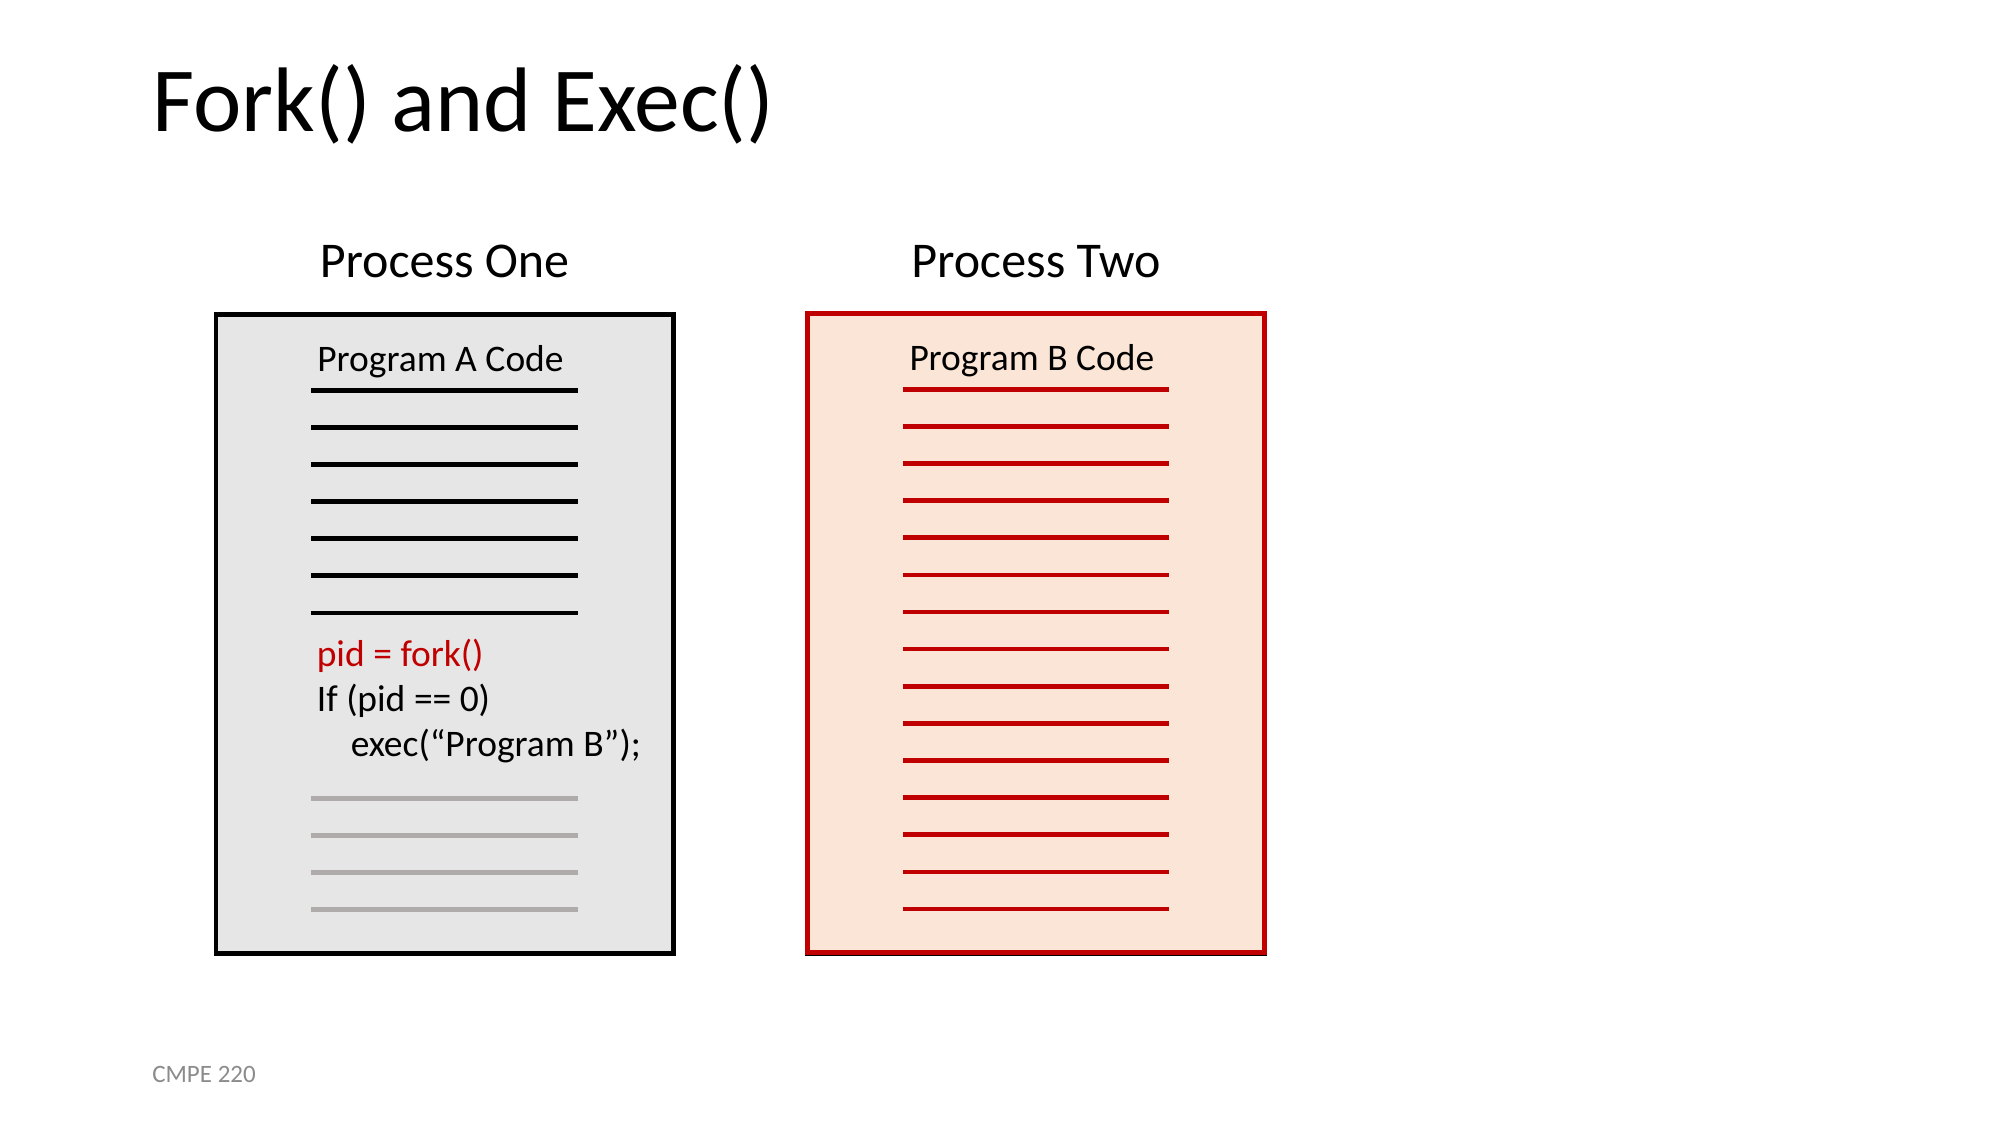

# Fork() and Exec()
Process One
Process Two

Program A Code
pid = fork()
If (pid == 0)
    exec(“Program B”);

Program B Code

Program A Code
pid = fork()
If (pid == 0)
    exec(“Program B”);
CMPE 220